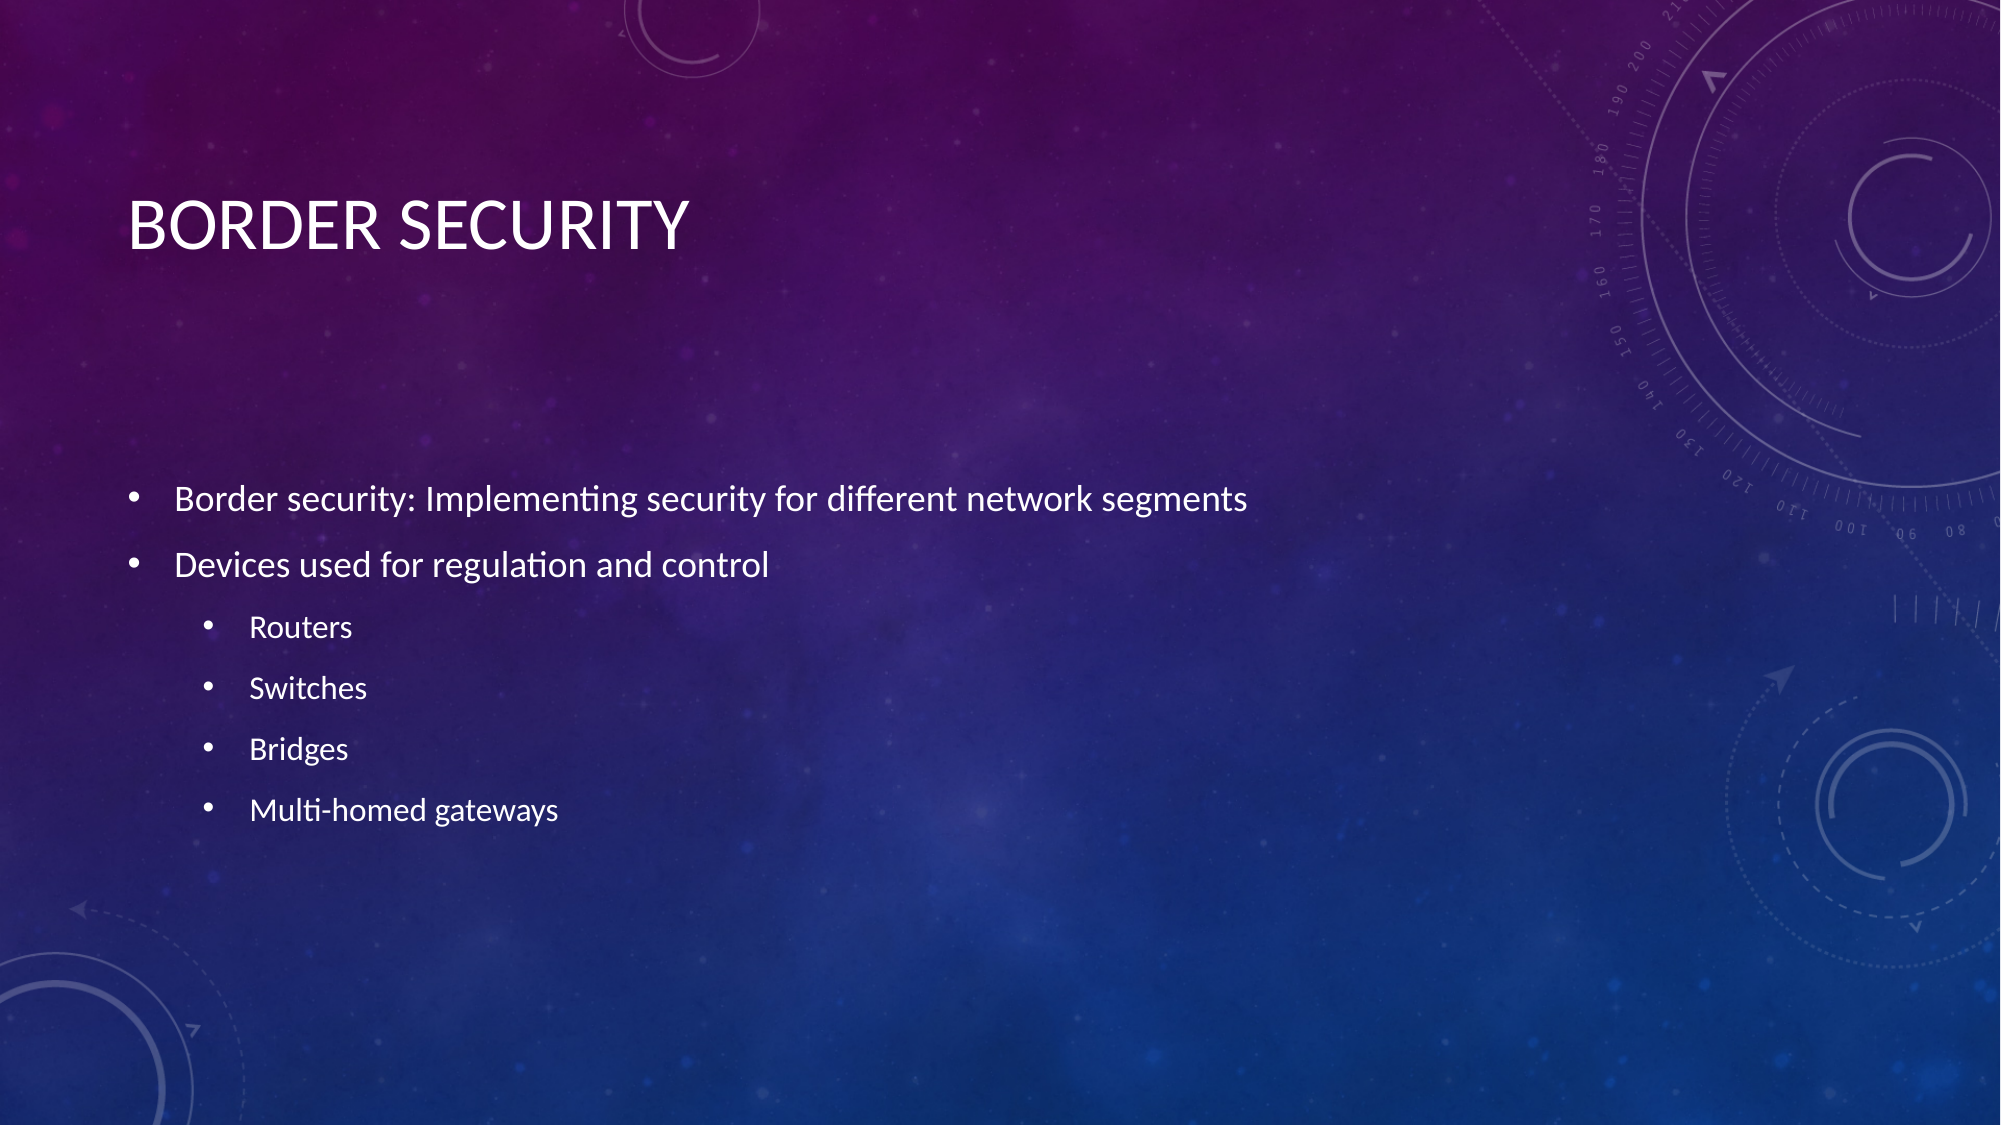

# Border Security
Border security: Implementing security for different network segments
Devices used for regulation and control
Routers
Switches
Bridges
Multi-homed gateways